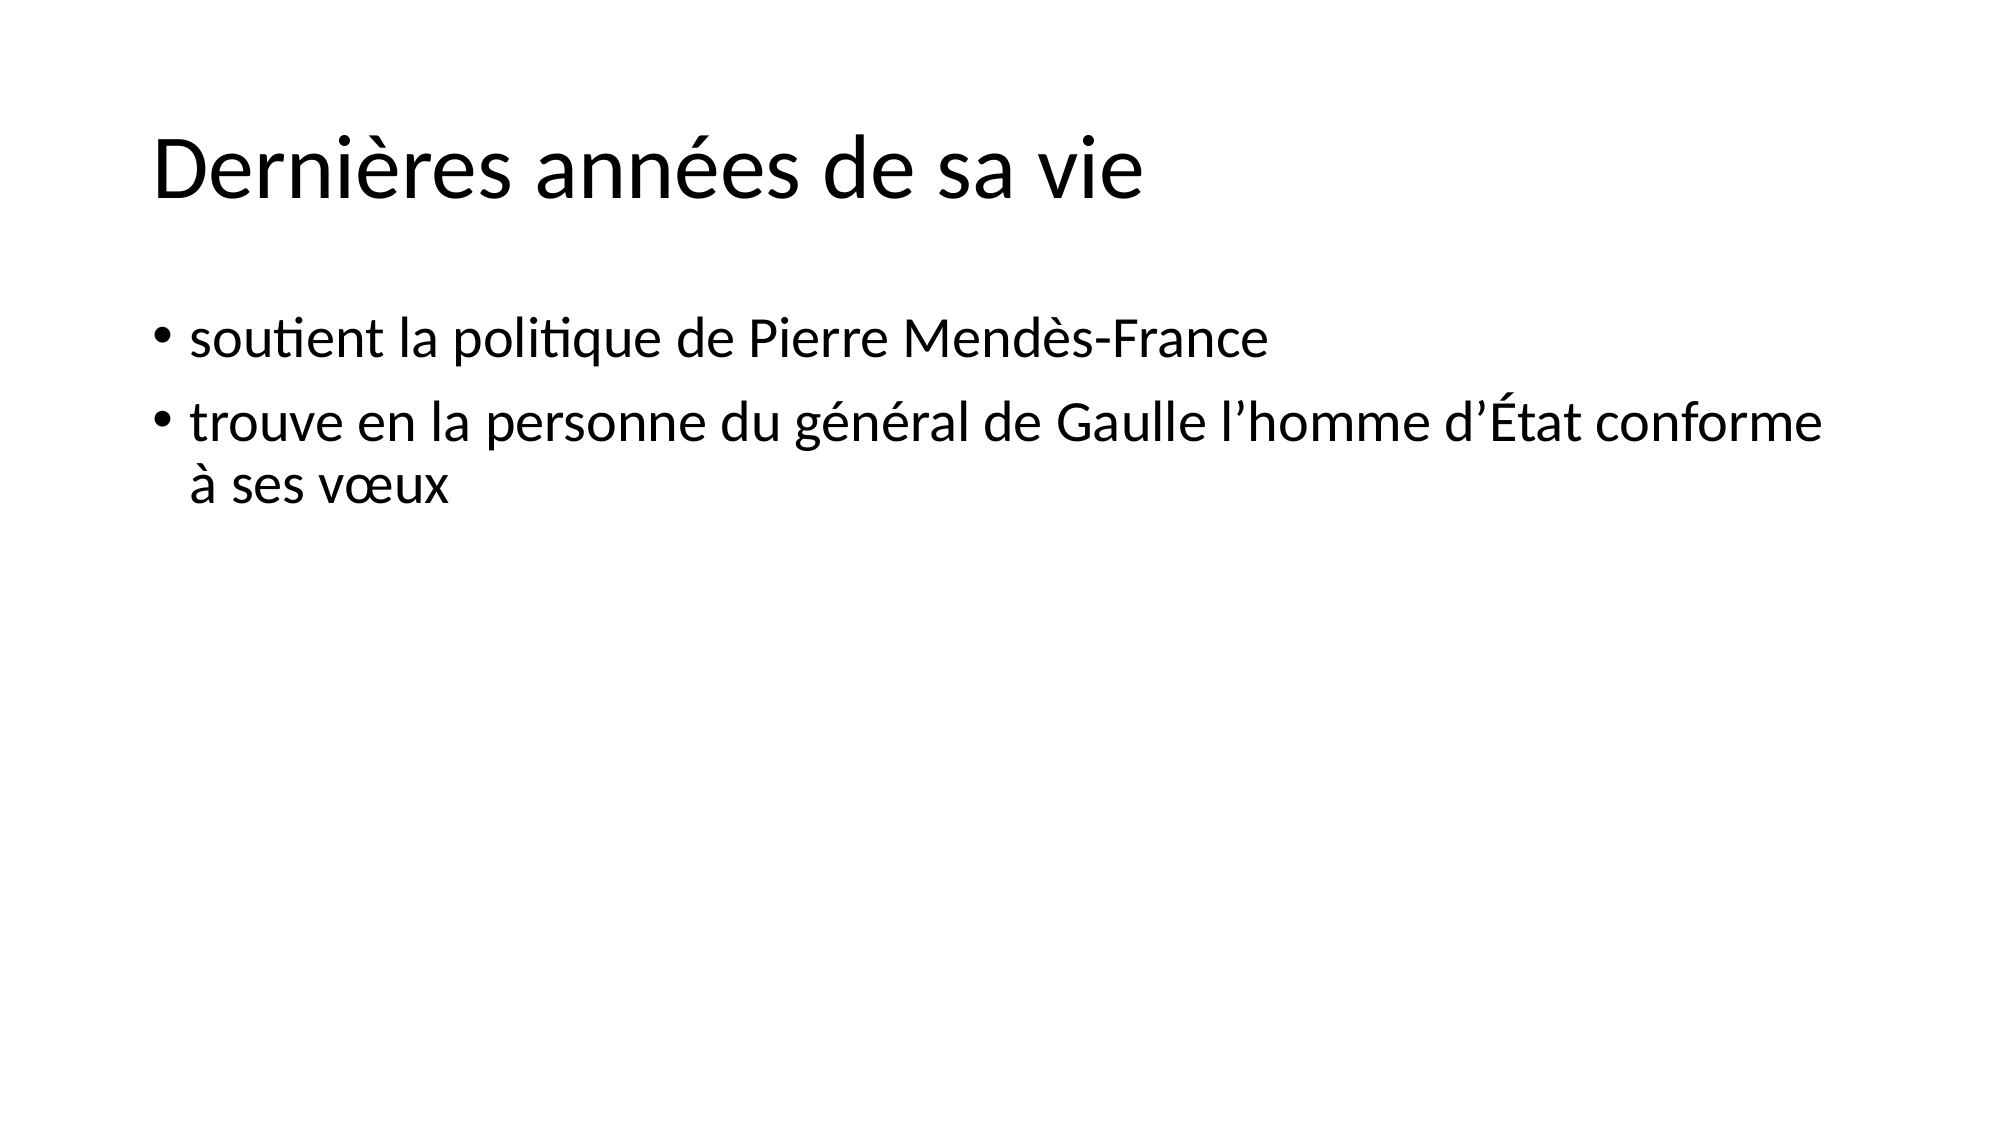

# Dernières années de sa vie
soutient la politique de Pierre Mendès-France
trouve en la personne du général de Gaulle l’homme d’État conforme à ses vœux